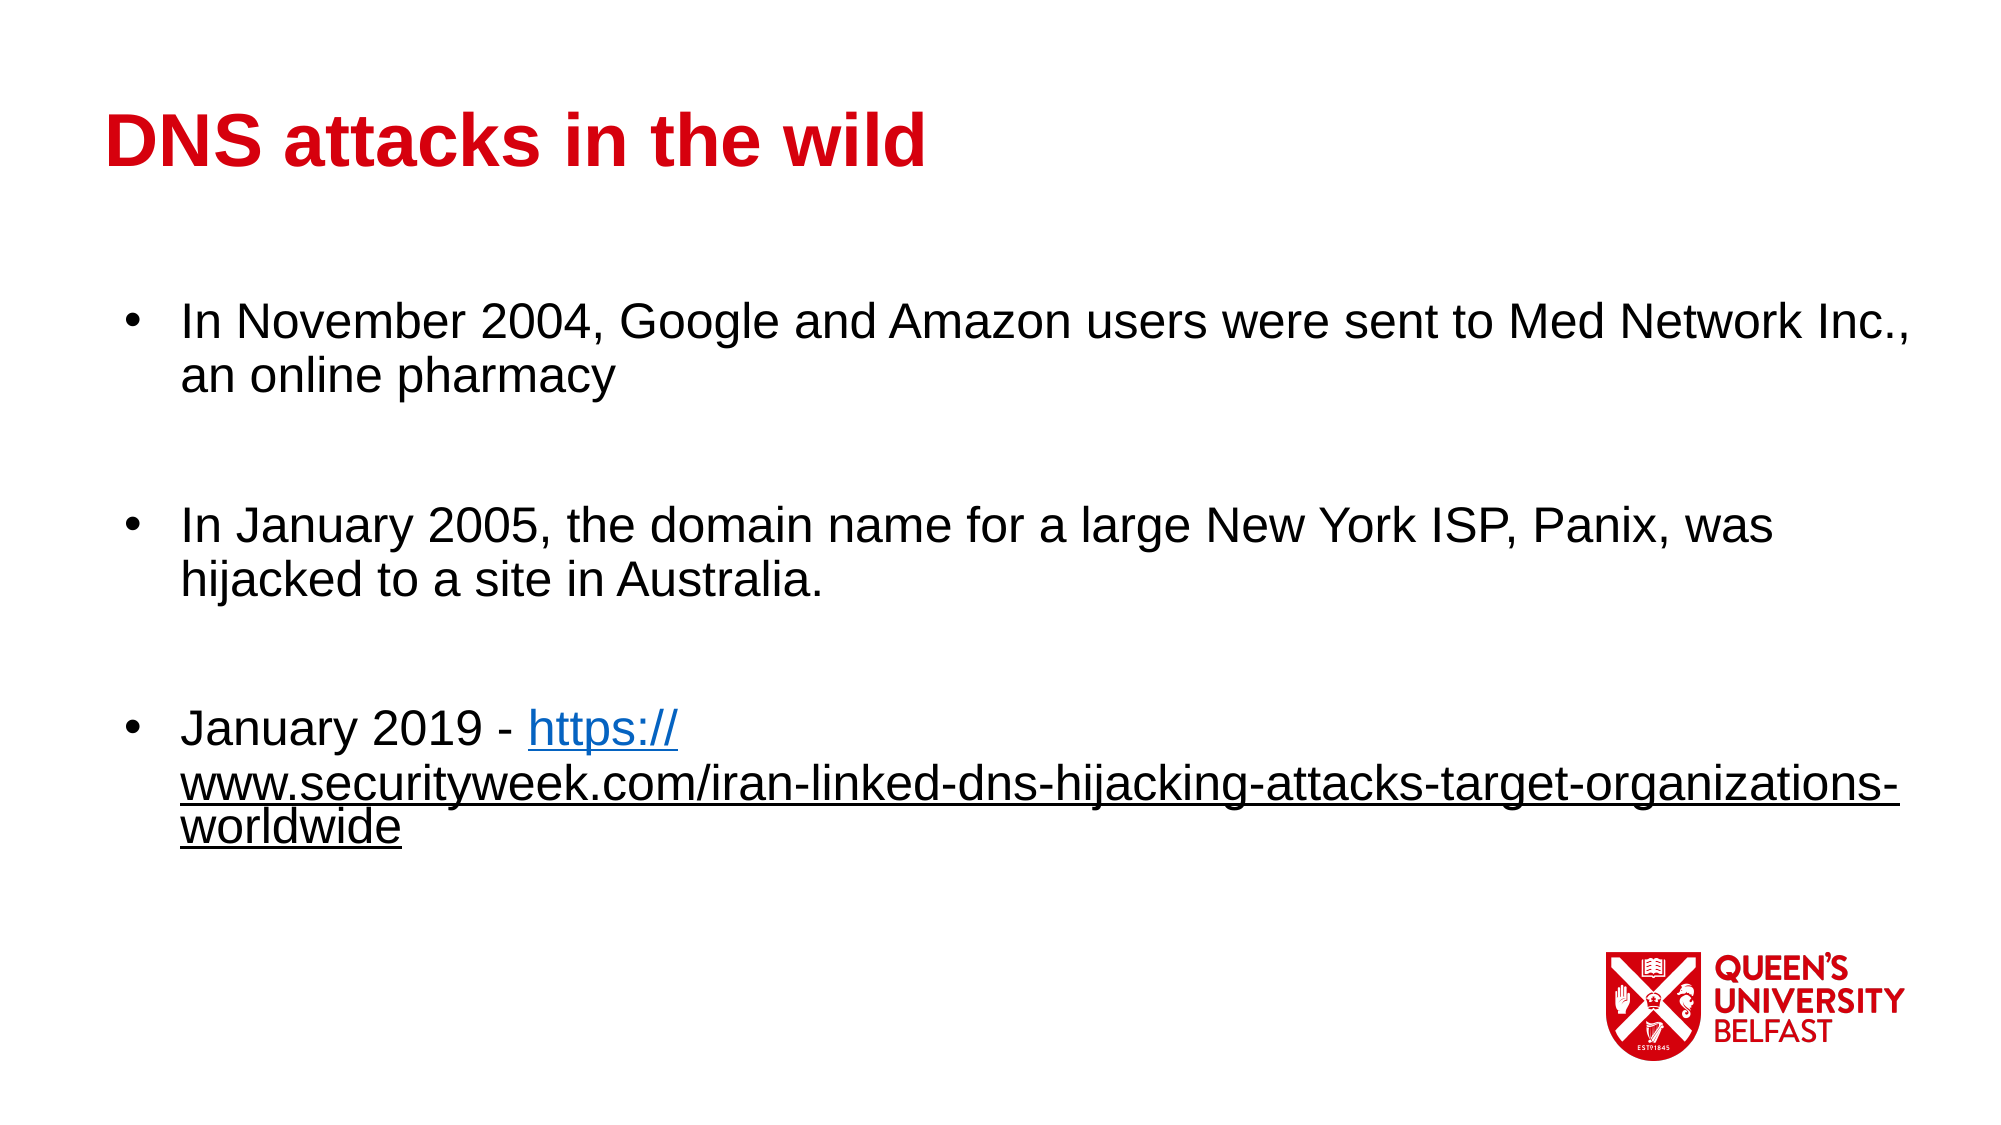

DNS attacks in the wild

In November 2004, Google and Amazon users were sent to Med Network Inc., an online pharmacy

In January 2005, the domain name for a large New York ISP, Panix, was hijacked to a site in Australia.

January 2019 - https://www.securityweek.com/iran-linked-dns-hijacking-attacks-target-organizations-worldwide